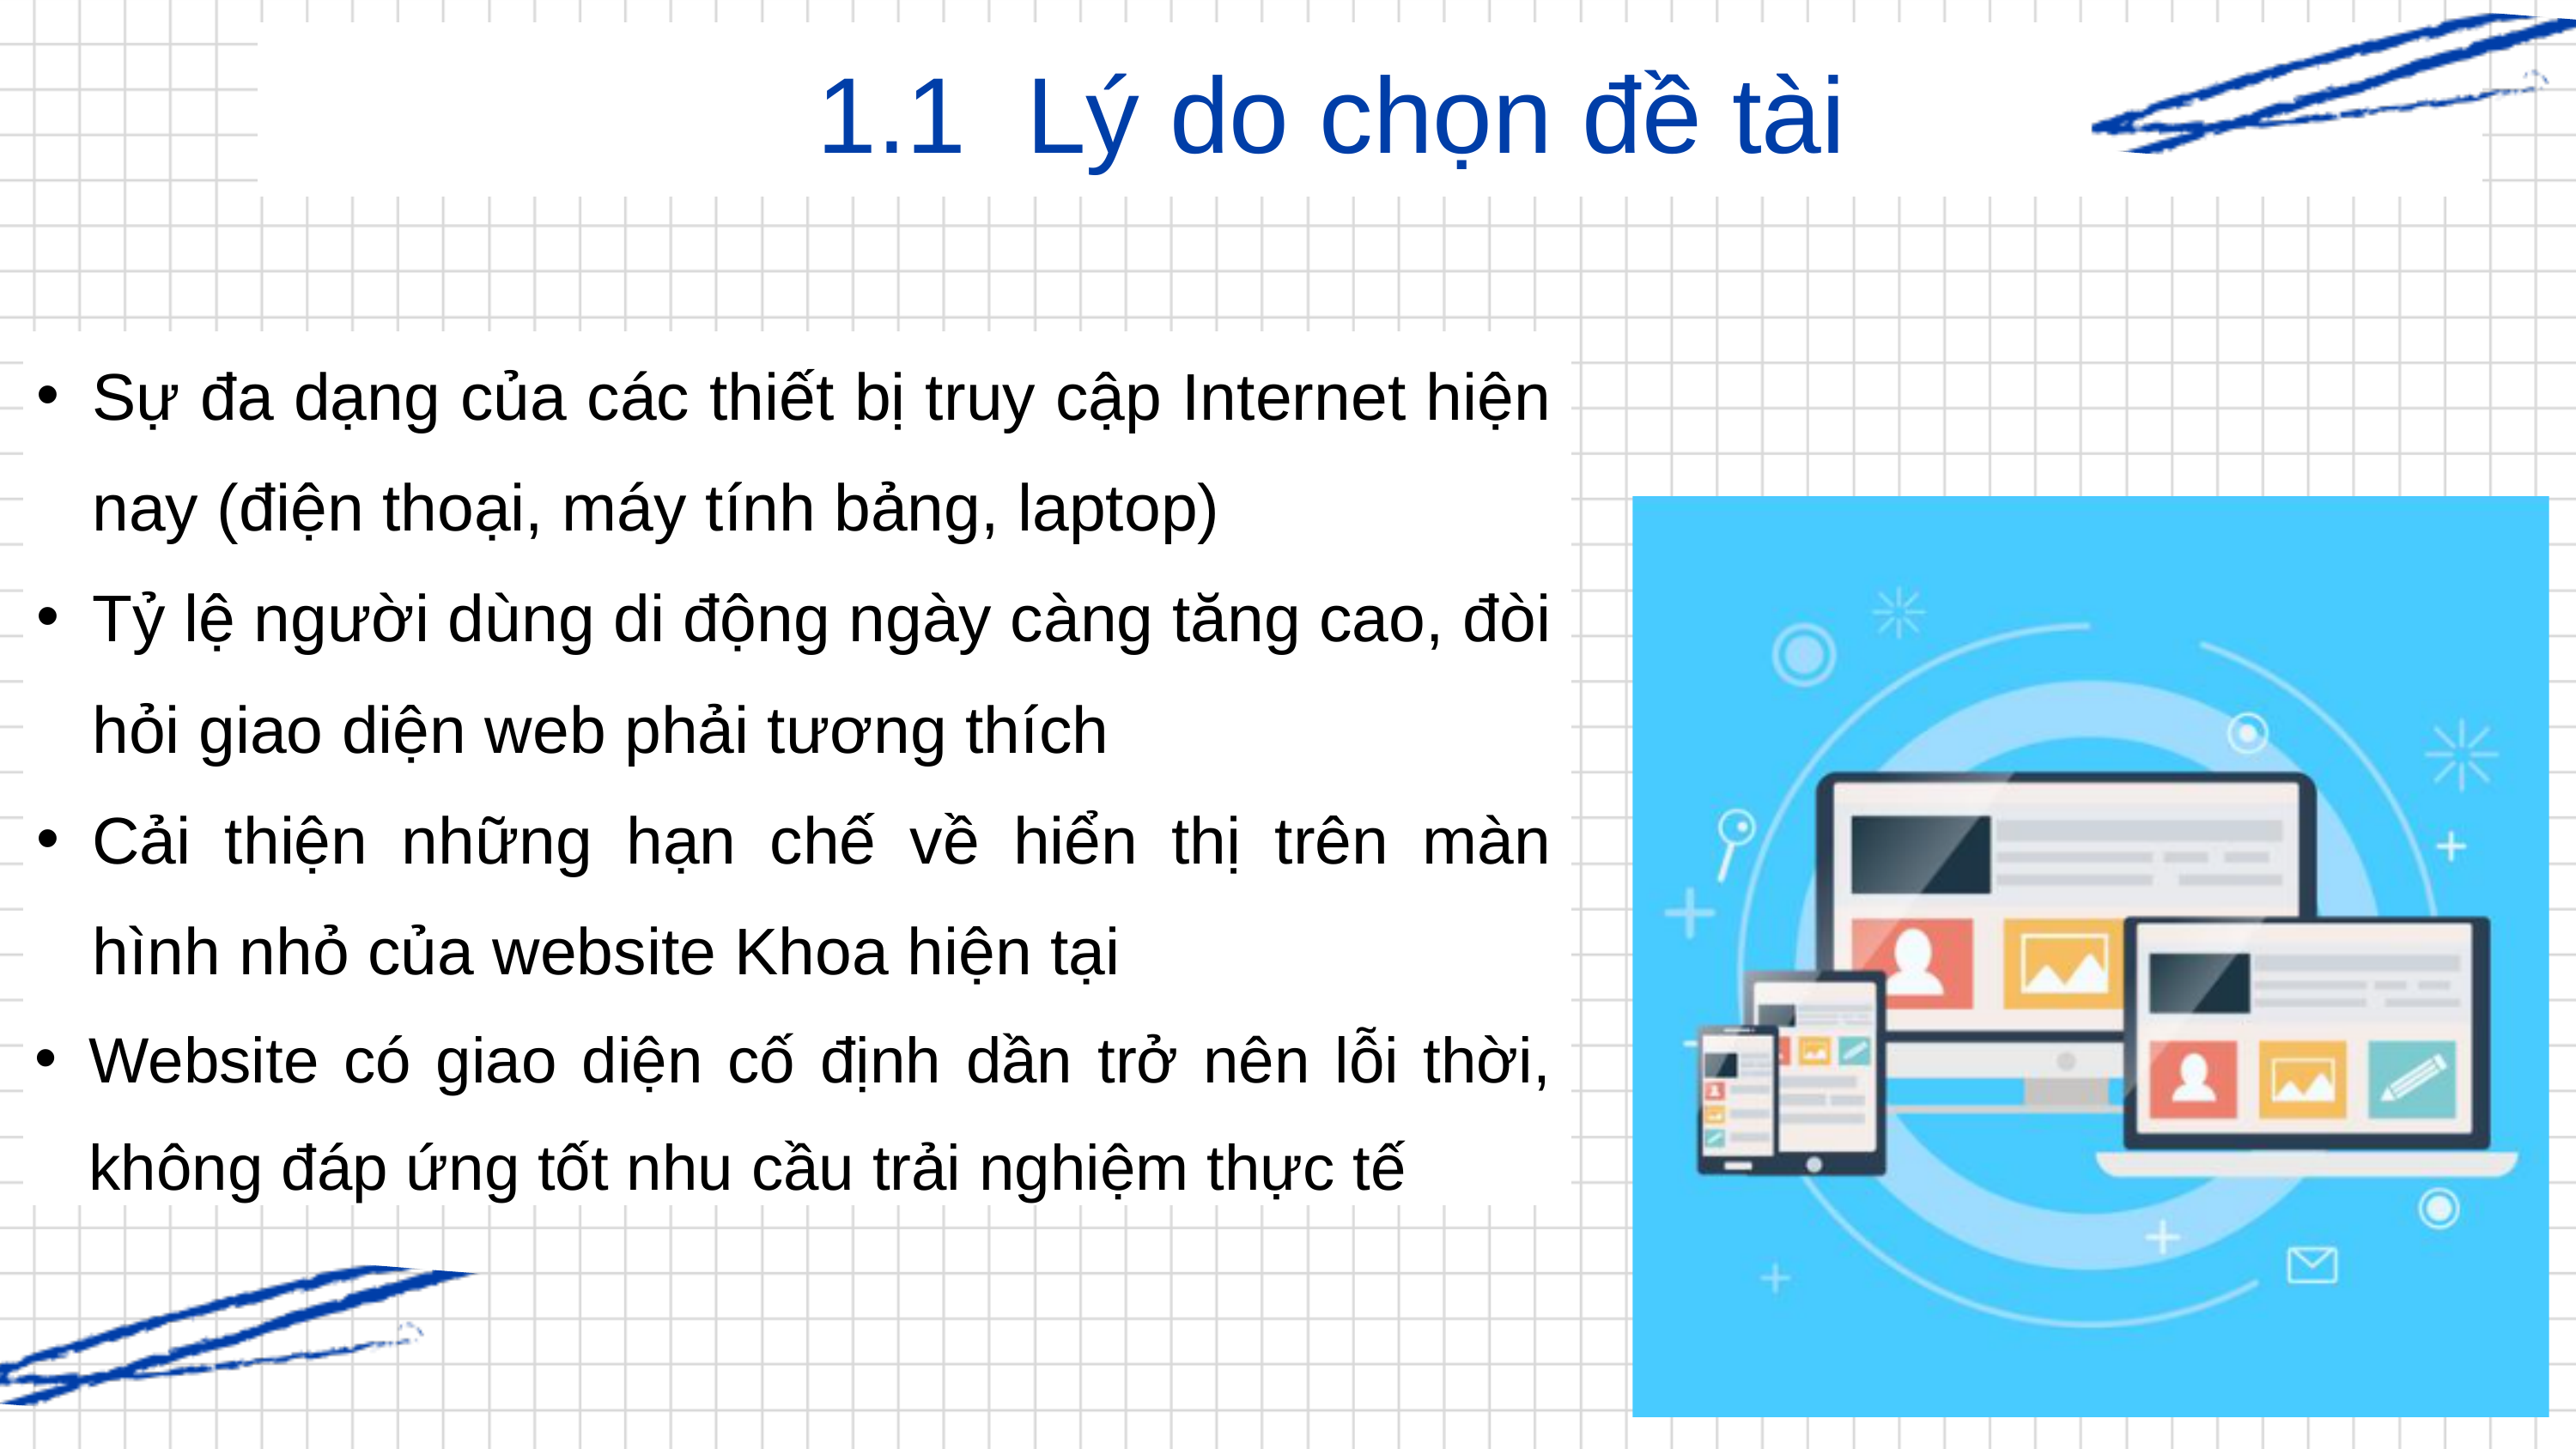

1.1  Lý do chọn đề tài
Sự đa dạng của các thiết bị truy cập Internet hiện nay (điện thoại, máy tính bảng, laptop)
Tỷ lệ người dùng di động ngày càng tăng cao, đòi hỏi giao diện web phải tương thích
Cải thiện những hạn chế về hiển thị trên màn hình nhỏ của website Khoa hiện tại
Website có giao diện cố định dần trở nên lỗi thời, không đáp ứng tốt nhu cầu trải nghiệm thực tế